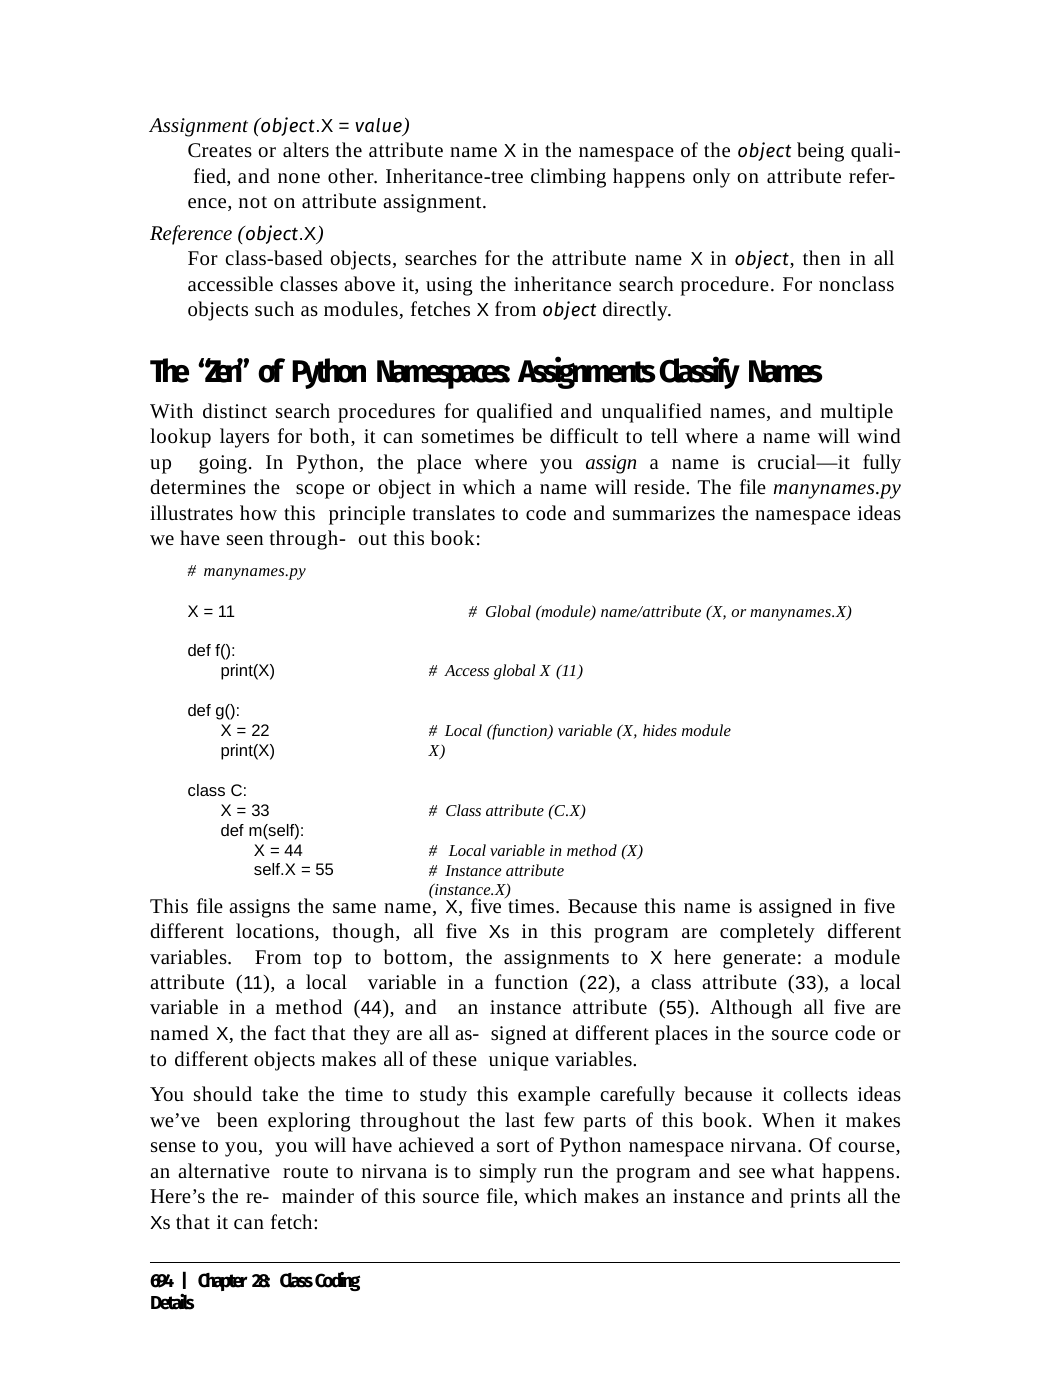

Assignment (object.X = value)
Creates or alters the attribute name X in the namespace of the object being quali-  fied, and none other. Inheritance-tree climbing happens only on attribute refer-  ence, not on attribute assignment.
Reference (object.X)
For class-based objects, searches for the attribute name X in object, then in all  accessible classes above it, using the inheritance search procedure. For nonclass  objects such as modules, fetches X from object directly.

The “Zen” of Python Namespaces: Assignments Classify Names
With distinct search procedures for qualified and unqualified names, and multiple  lookup layers for both, it can sometimes be difficult to tell where a name will wind up  going. In Python, the place where you assign a name is crucial—it fully determines the  scope or object in which a name will reside. The file manynames.py illustrates how this  principle translates to code and summarizes the namespace ideas we have seen through-  out this book:
# manynames.py

X = 11	# Global (module) name/attribute (X, or manynames.X)
def f():
print(X)
# Access global X (11)
def g():
X = 22
print(X)
# Local (function) variable (X, hides module X)
class C:
X = 33
def m(self):
X = 44
self.X = 55
# Class attribute (C.X)
# Local variable in method (X)  # Instance attribute (instance.X)
This file assigns the same name, X, five times. Because this name is assigned in five  different locations, though, all five Xs in this program are completely different variables.  From top to bottom, the assignments to X here generate: a module attribute (11), a local  variable in a function (22), a class attribute (33), a local variable in a method (44), and  an instance attribute (55). Although all five are named X, the fact that they are all as-  signed at different places in the source code or to different objects makes all of these  unique variables.
You should take the time to study this example carefully because it collects ideas we’ve  been exploring throughout the last few parts of this book. When it makes sense to you,  you will have achieved a sort of Python namespace nirvana. Of course, an alternative  route to nirvana is to simply run the program and see what happens. Here’s the re-  mainder of this source file, which makes an instance and prints all the Xs that it can fetch:

694  |  Chapter 28:  Class Coding Details